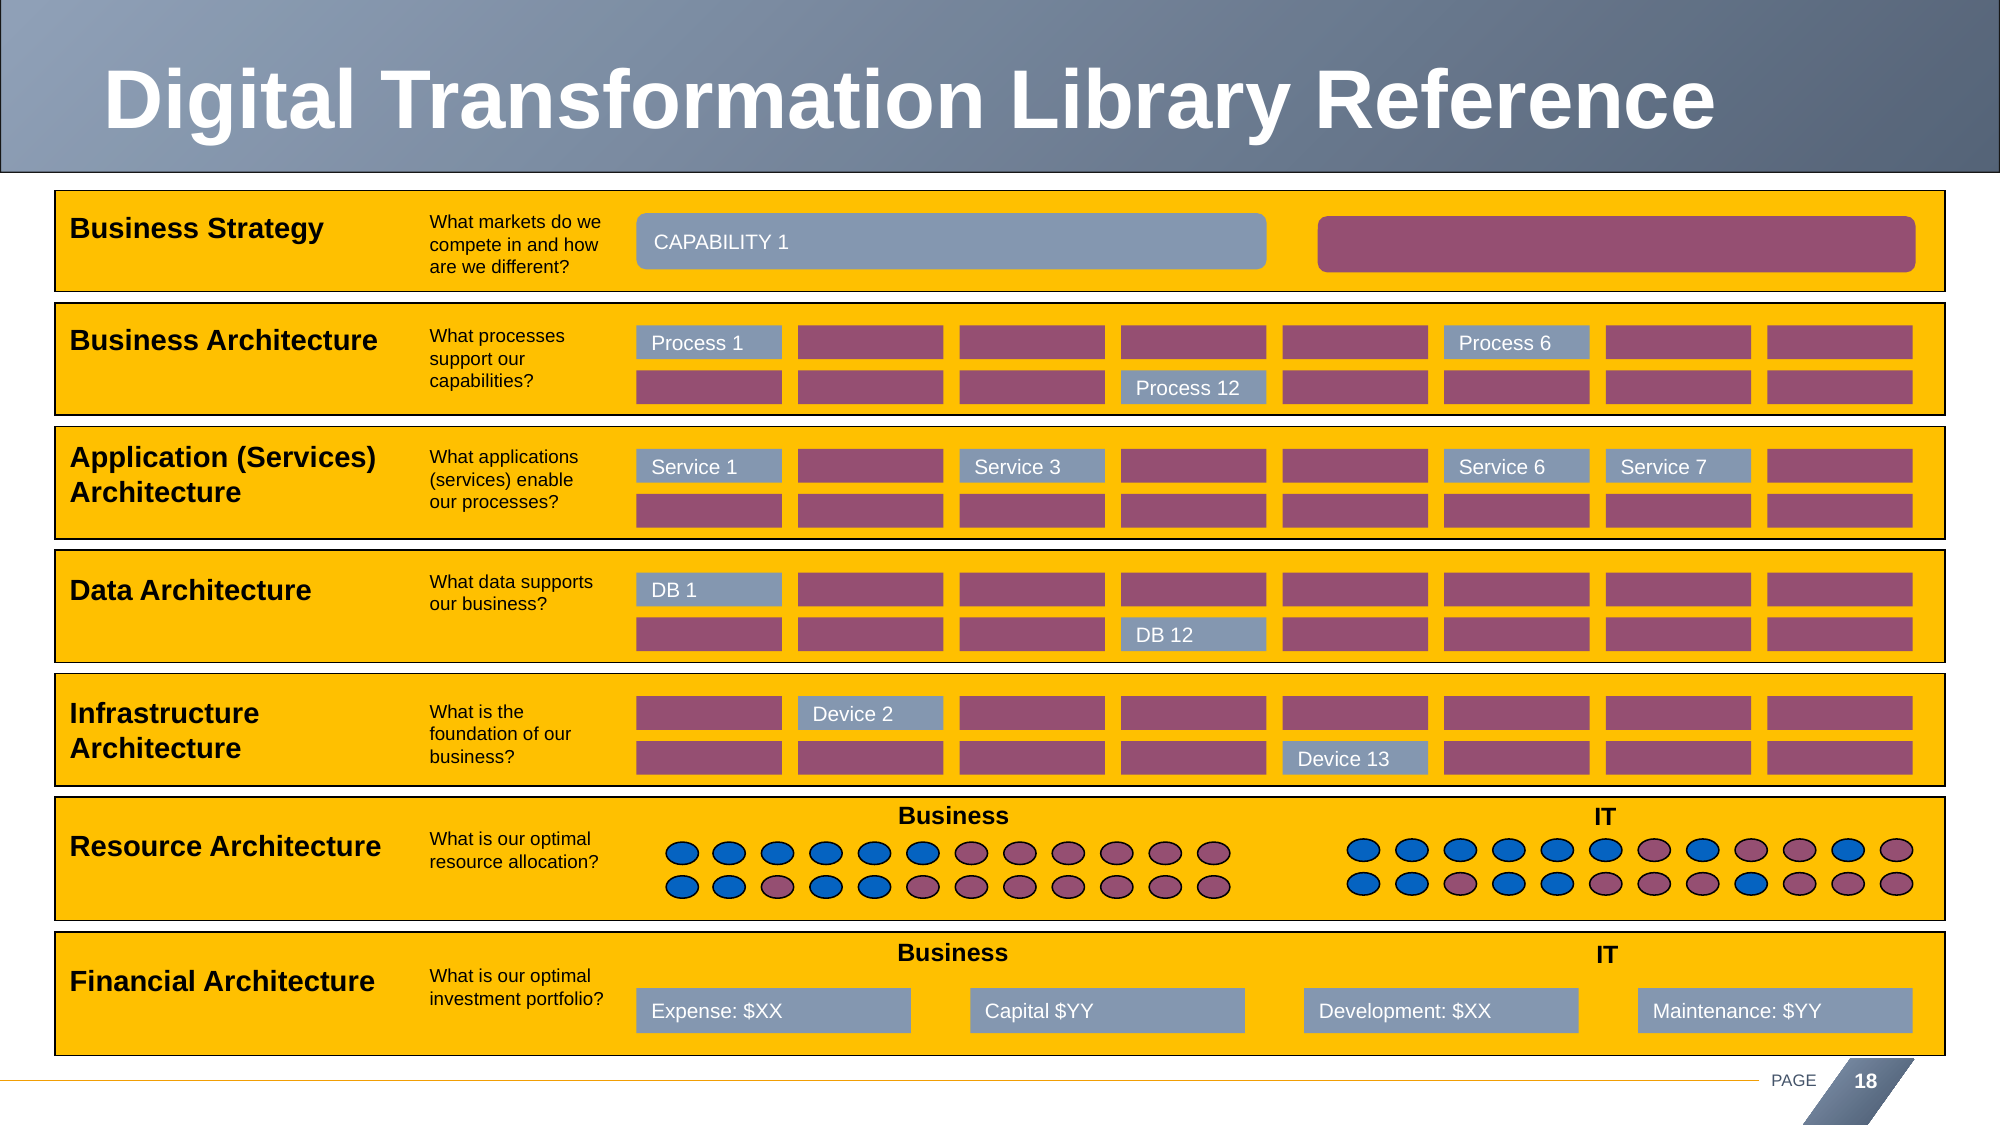

Digital Transformation Library Reference

Business Strategy
What markets do we compete in and how are we different?
CAPABILITY 1

Business Architecture
What processes support our capabilities?
Process 1

Process 6

Process 12

Application (Services) Architecture
What applications (services) enable our processes?
Service 1

Service 3

Service 6
Service 7

What data supports our business?
Data Architecture
DB 1

DB 12

Infrastructure Architecture
What is the foundation of our business?

Device 2

Device 13

Business
IT

What is our optimal resource allocation?
Resource Architecture

Business
IT

Financial Architecture
What is our optimal investment portfolio?
Expense: $XX
Capital $YY
Development: $XX
Maintenance: $YY